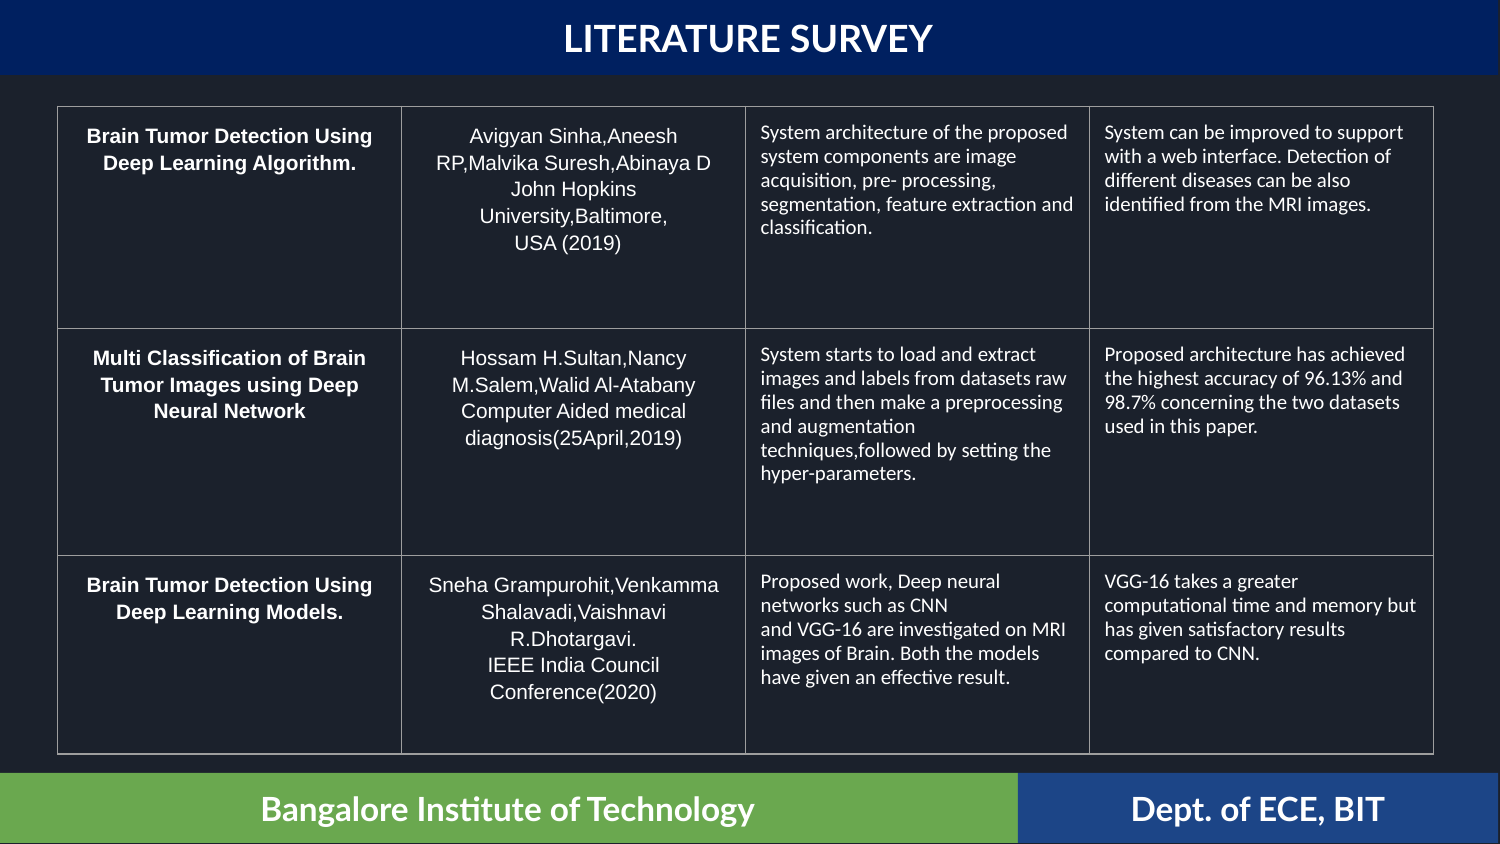

LITERATURE SURVEY
| Brain Tumor Detection Using Deep Learning Algorithm. | Avigyan Sinha,Aneesh RP,Malvika Suresh,Abinaya D John Hopkins University,Baltimore, USA (2019) | System architecture of the proposed system components are image acquisition, pre- processing, segmentation, feature extraction and classification. | System can be improved to support with a web interface. Detection of different diseases can be also identified from the MRI images. |
| --- | --- | --- | --- |
| Multi Classification of Brain Tumor Images using Deep Neural Network | Hossam H.Sultan,Nancy M.Salem,Walid Al-Atabany Computer Aided medical diagnosis(25April,2019) | System starts to load and extract images and labels from datasets raw files and then make a preprocessing and augmentation techniques,followed by setting the hyper-parameters. | Proposed architecture has achieved the highest accuracy of 96.13% and 98.7% concerning the two datasets used in this paper. |
| Brain Tumor Detection Using Deep Learning Models. | Sneha Grampurohit,Venkamma Shalavadi,Vaishnavi R.Dhotargavi. IEEE India Council Conference(2020) | Proposed work, Deep neural networks such as CNN and VGG-16 are investigated on MRI images of Brain. Both the models have given an effective result. | VGG-16 takes a greater computational time and memory but has given satisfactory results compared to CNN. |
Bangalore Institute of Technology
Dept. of ECE, BIT